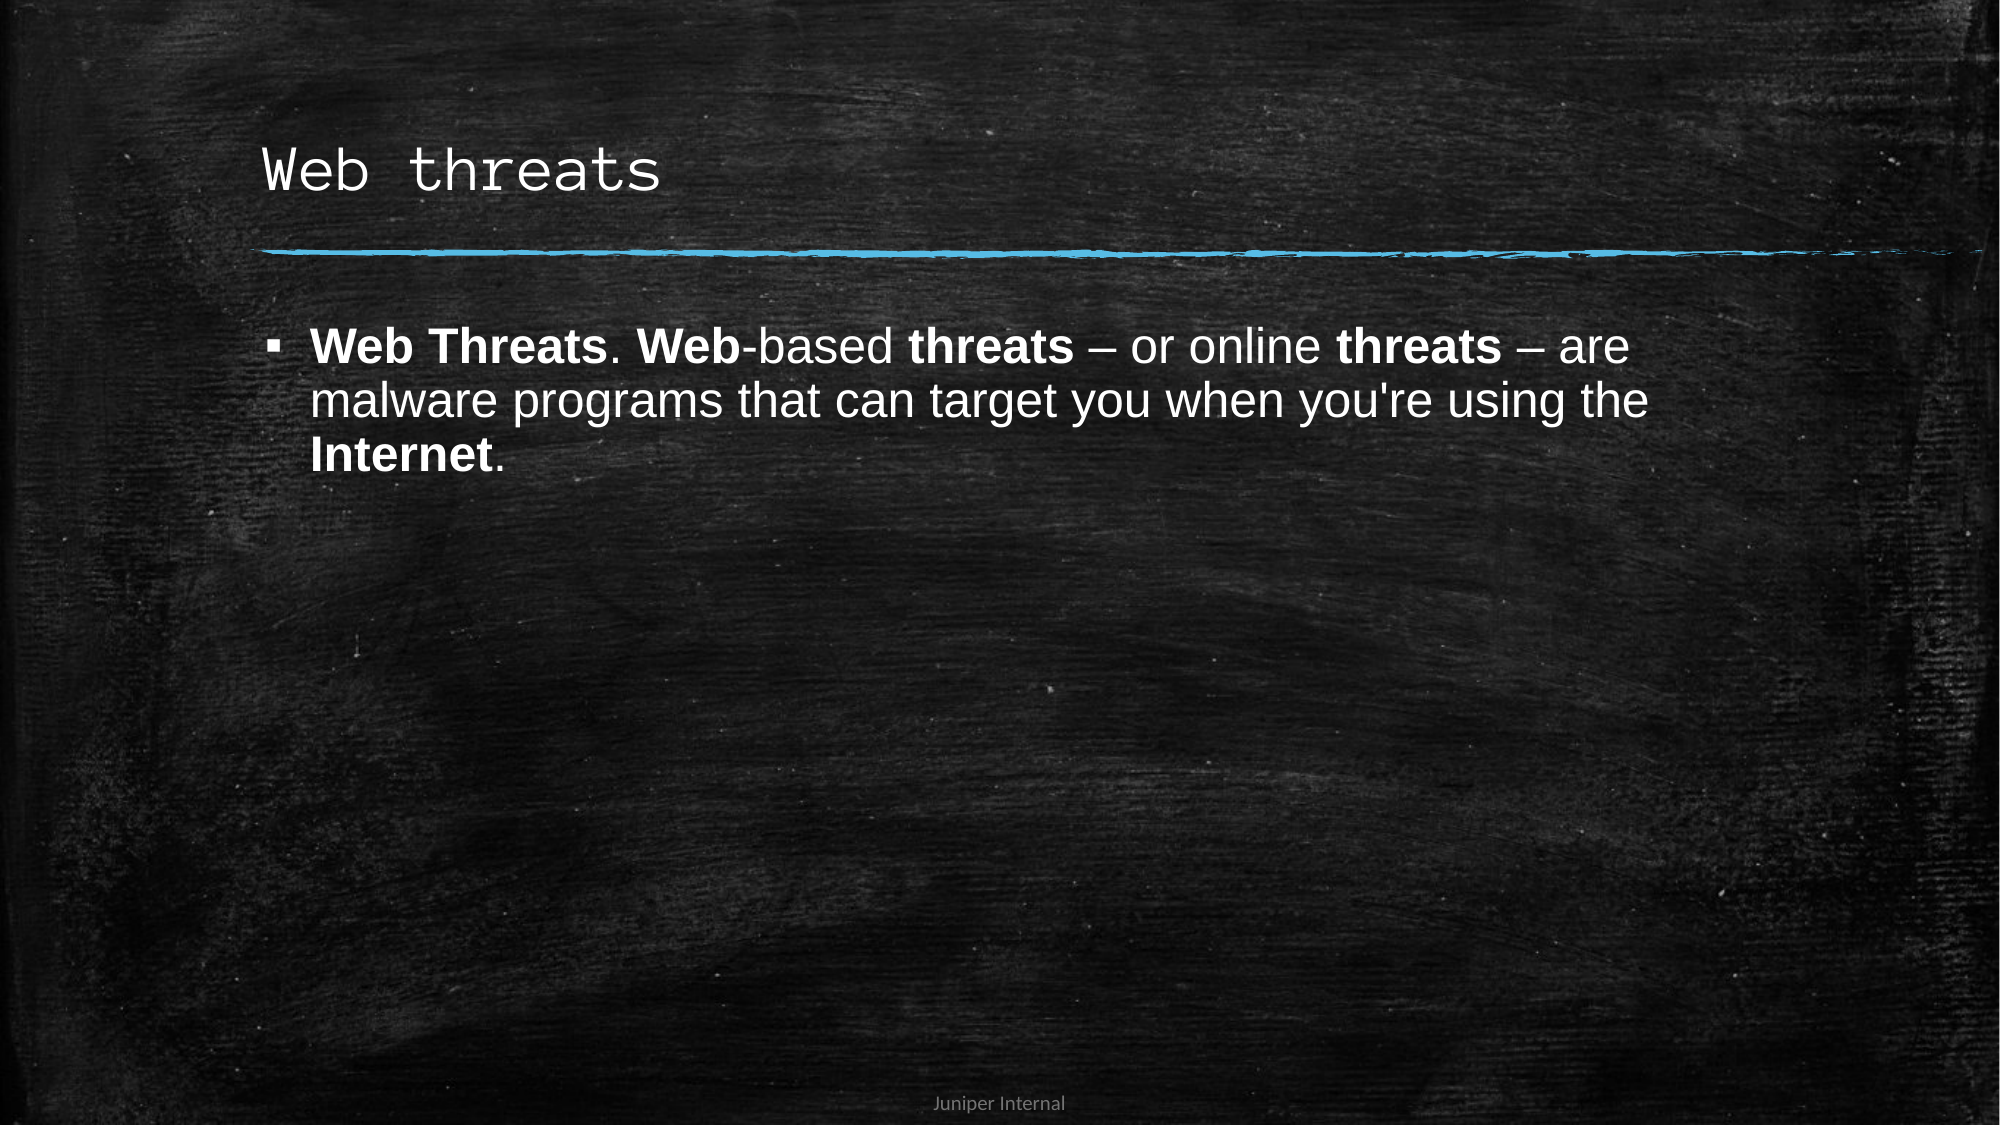

# Web threats
Web Threats. Web-based threats – or online threats – are malware programs that can target you when you're using the Internet.